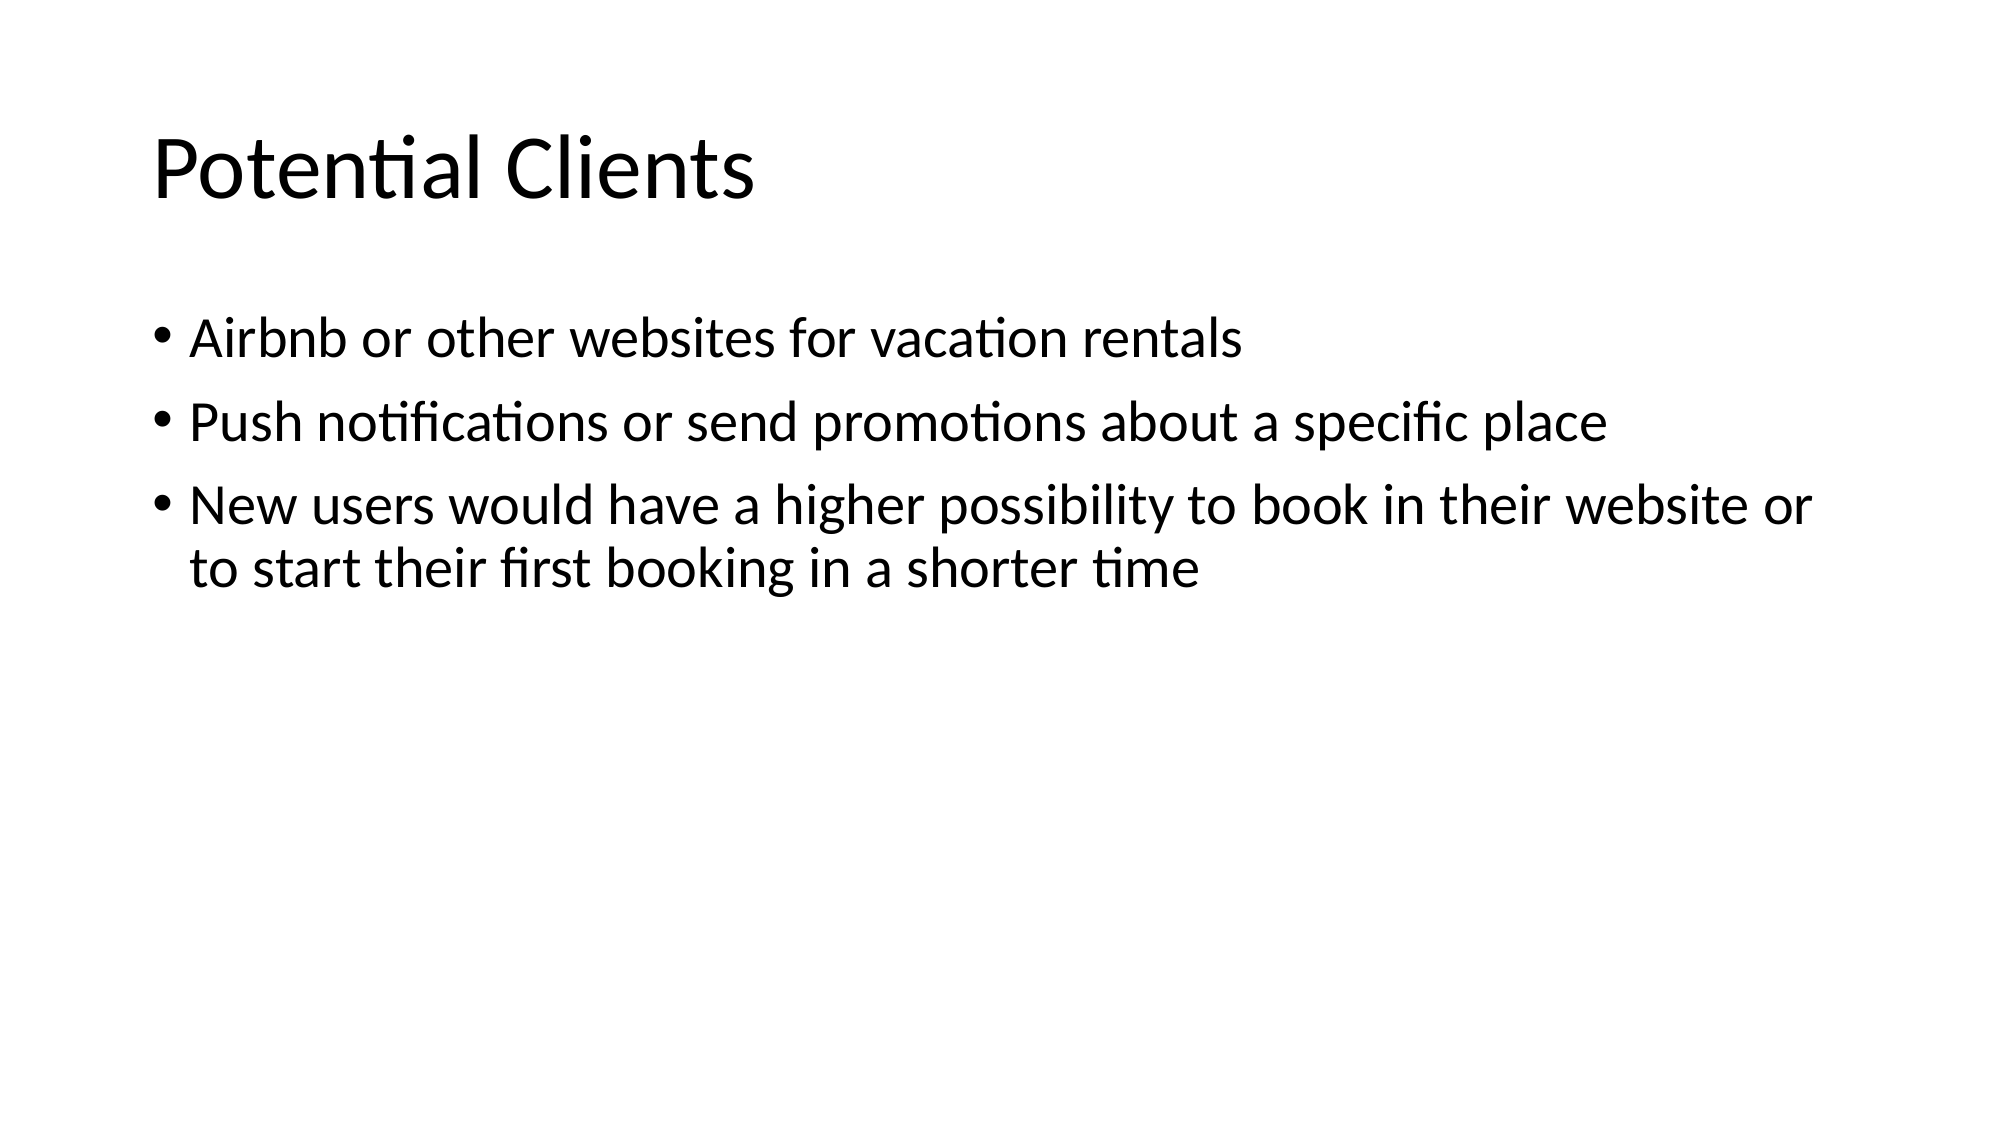

# Potential Clients
Airbnb or other websites for vacation rentals
Push notifications or send promotions about a specific place
New users would have a higher possibility to book in their website or to start their first booking in a shorter time